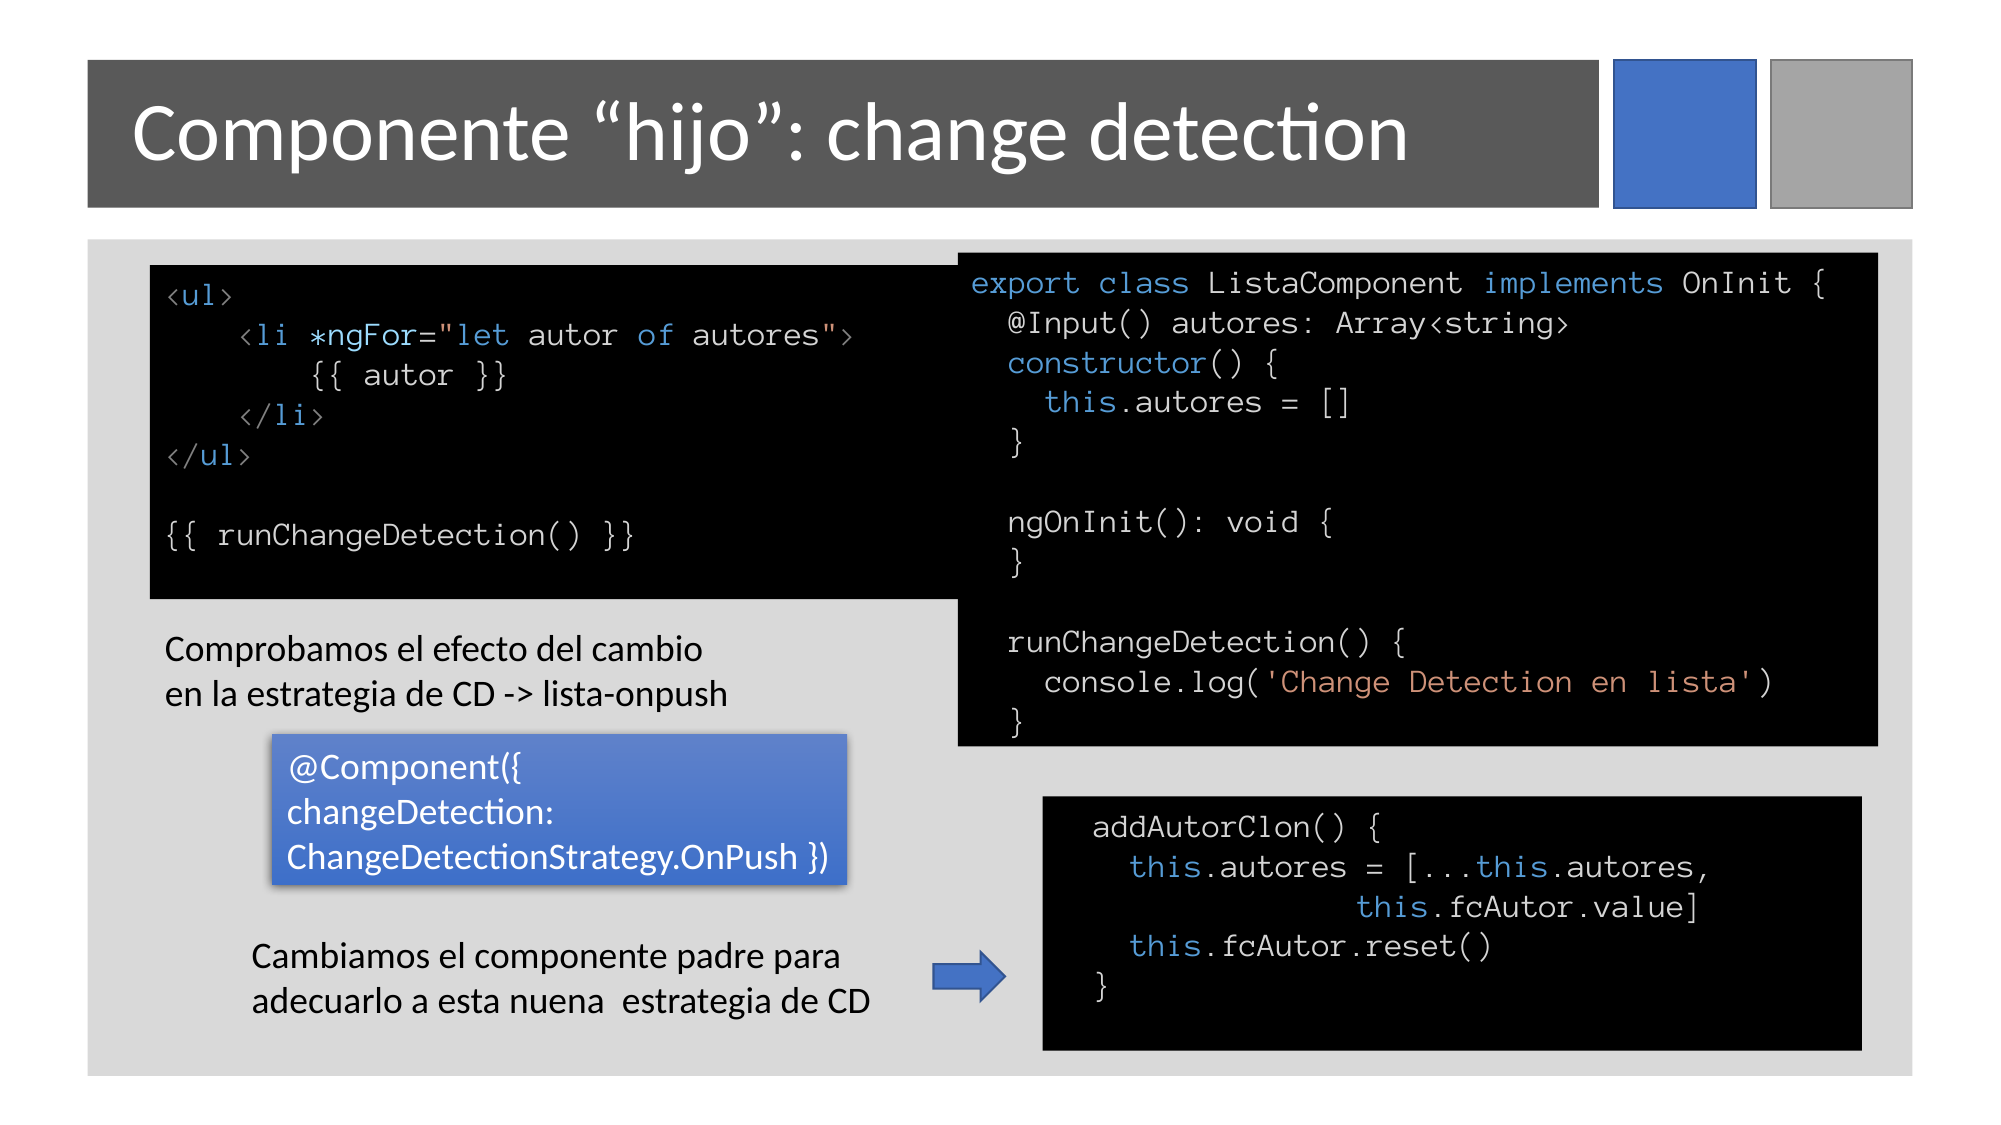

# Componente “hijo”: change detection
export class ListaComponent implements OnInit {
  @Input() autores: Array<string>
  constructor() {
    this.autores = []
  }
  ngOnInit(): void {
  }
  runChangeDetection() {
    console.log('Change Detection en lista')
  }
<ul>
    <li *ngFor="let autor of autores">
        {{ autor }}
    </li>
</ul>
{{ runChangeDetection() }}

Comprobamos el efecto del cambio en la estrategia de CD -> lista-onpush
@Component({
changeDetection: ChangeDetectionStrategy.OnPush })
  addAutorClon() {
    this.autores = [...this.autores,
		this.fcAutor.value]
    this.fcAutor.reset()
  }

Cambiamos el componente padre para adecuarlo a esta nuena  estrategia de CD